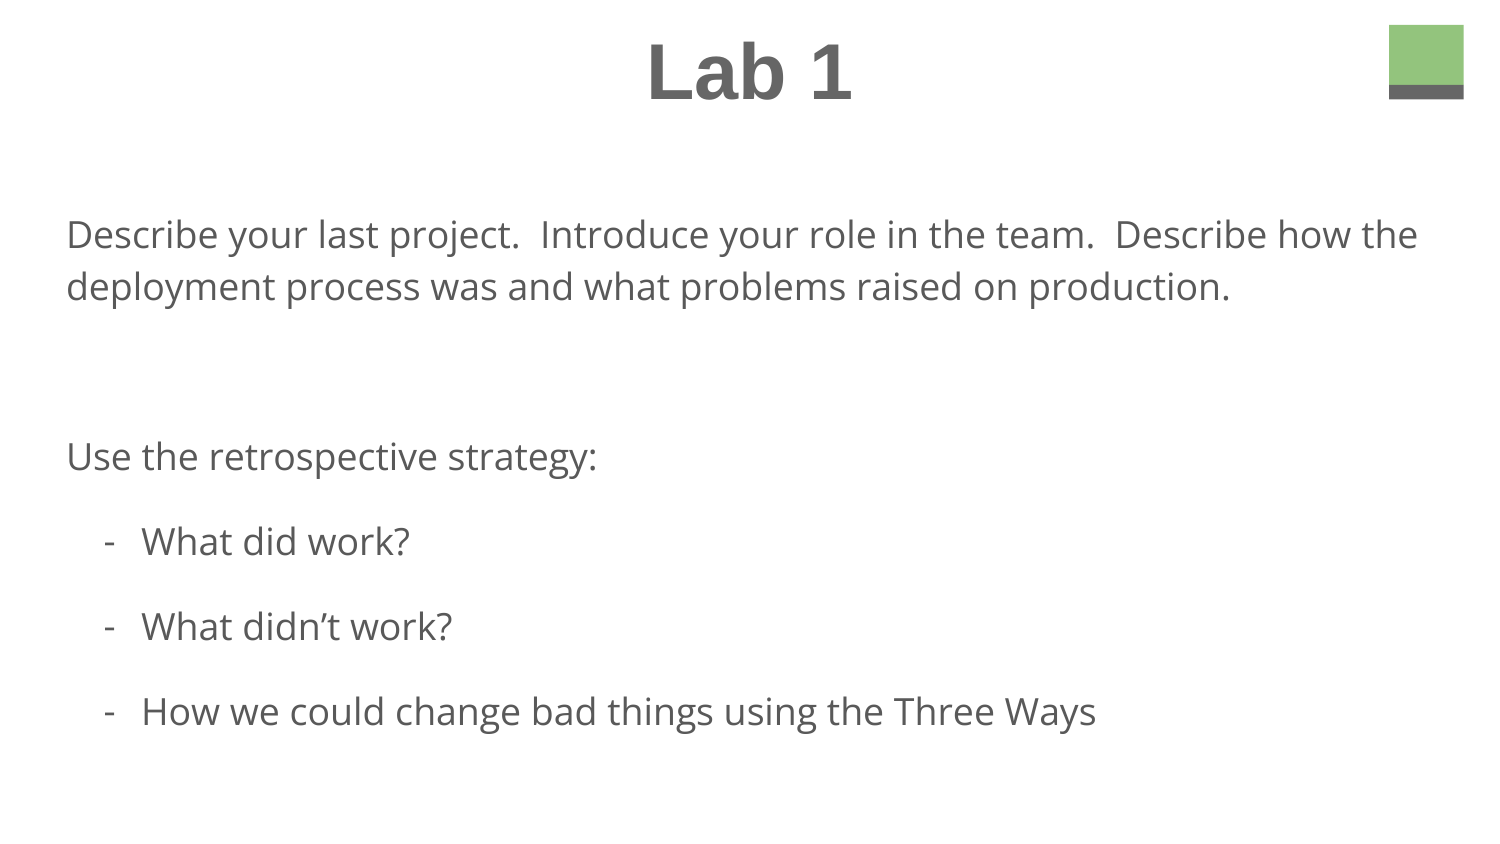

# Lab 1
Describe your last project.  Introduce your role in the team.  Describe how the deployment process was and what problems raised on production.

Use the retrospective strategy:
What did work?
What didn’t work?
How we could change bad things using the Three Ways